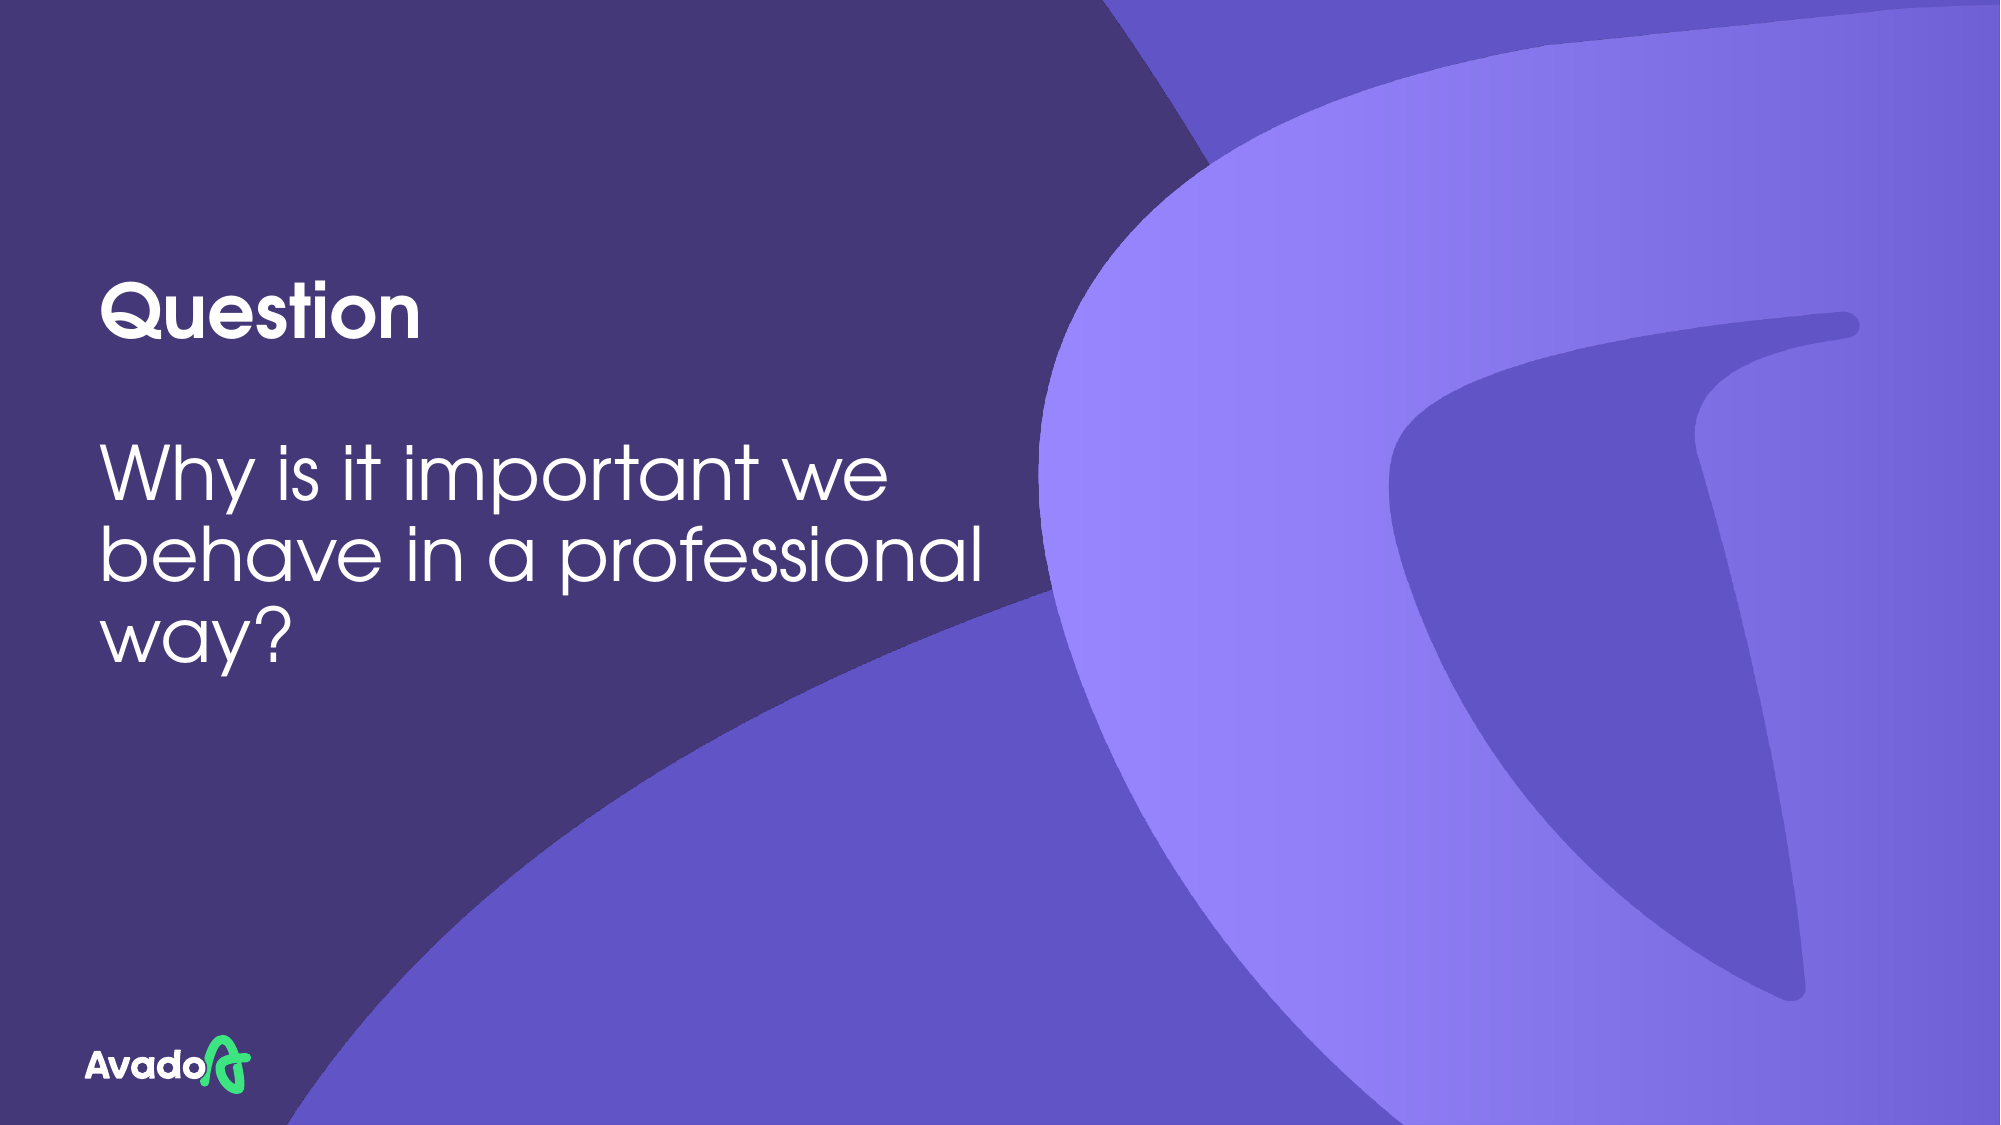

# Question Why is it important we behave in a professional way?